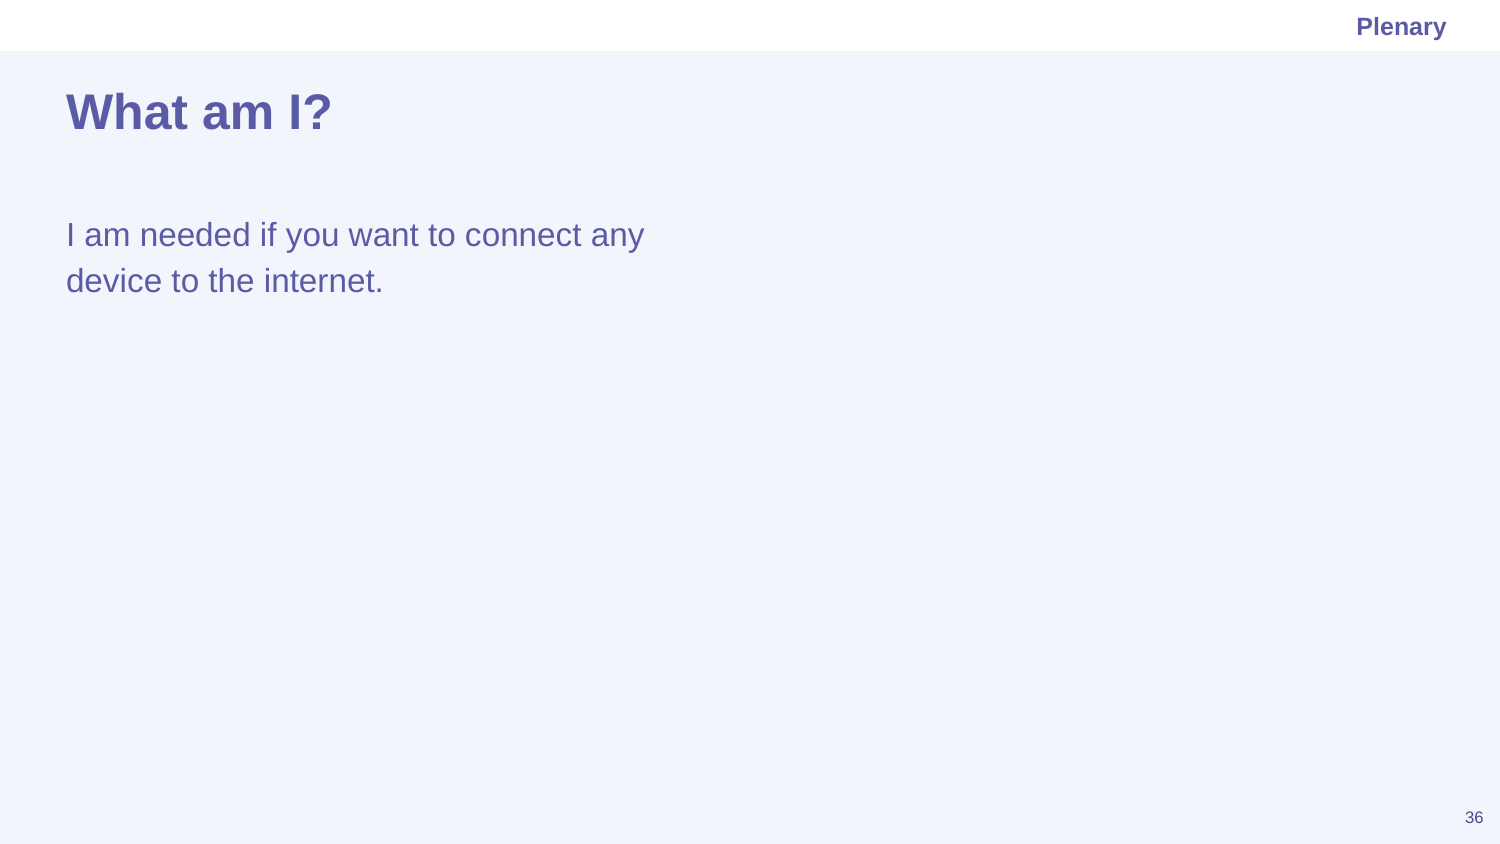

Plenary
# What am I?
I am needed if you want to connect any device to the internet.
36